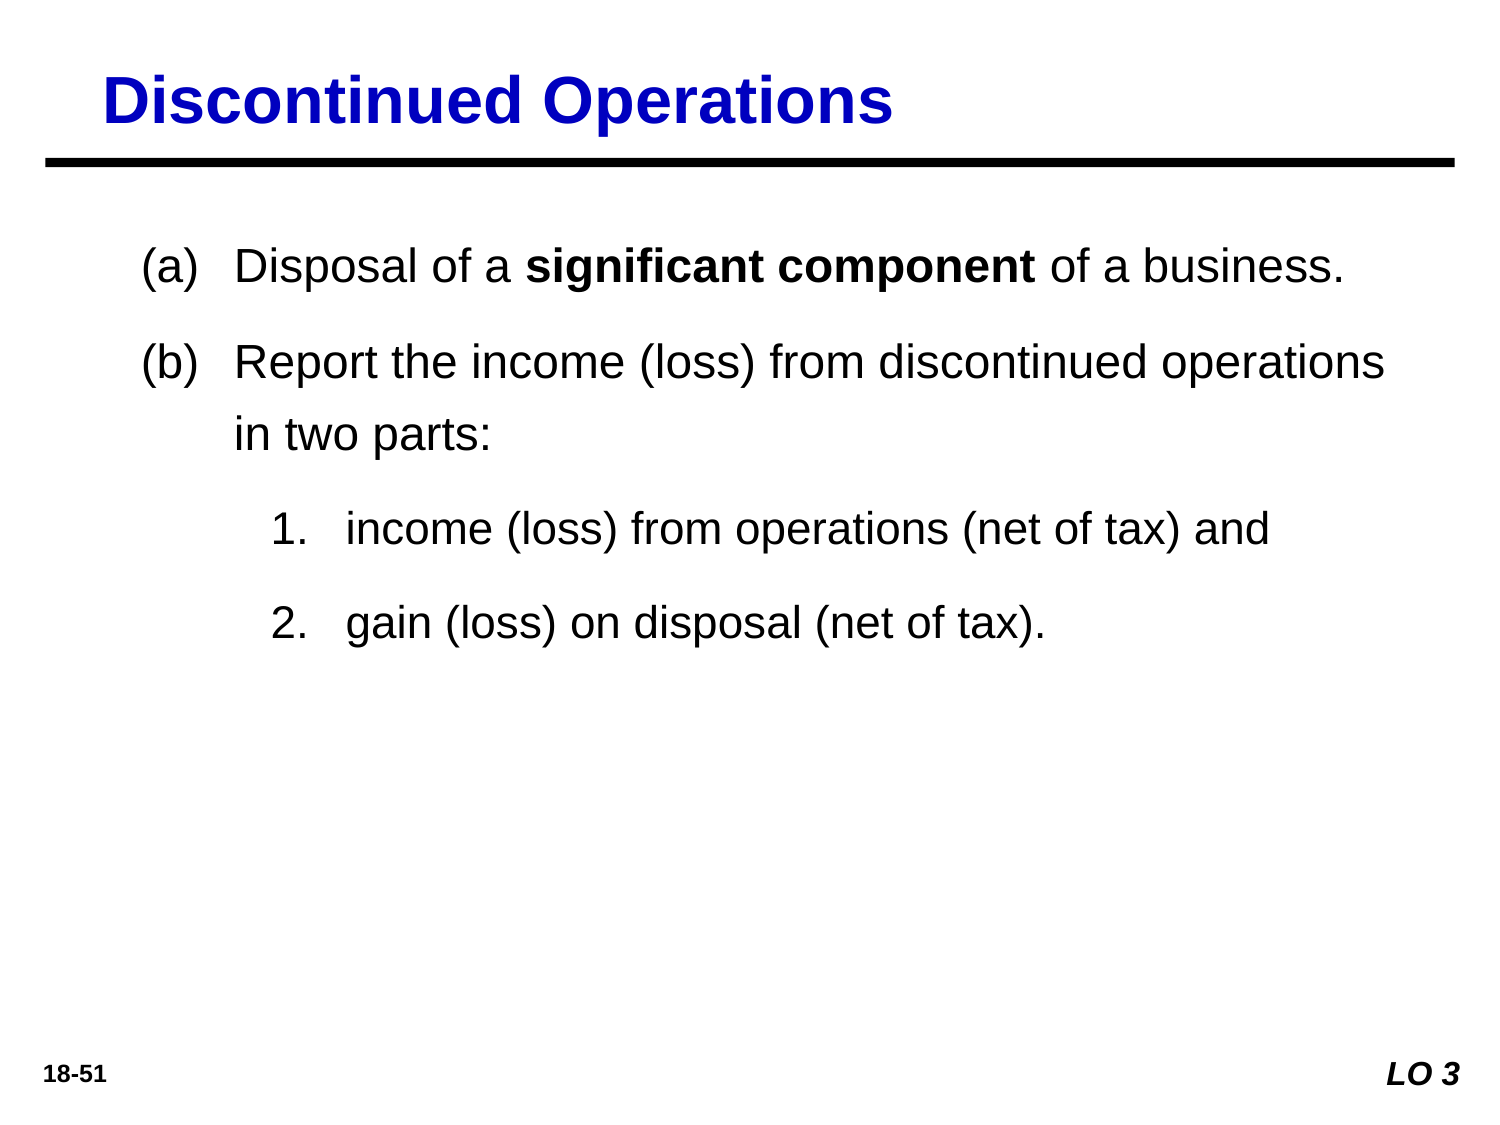

Discontinued Operations

Disposal of a significant component of a business.
Report the income (loss) from discontinued operations in two parts:
income (loss) from operations (net of tax) and
gain (loss) on disposal (net of tax).
LO 3